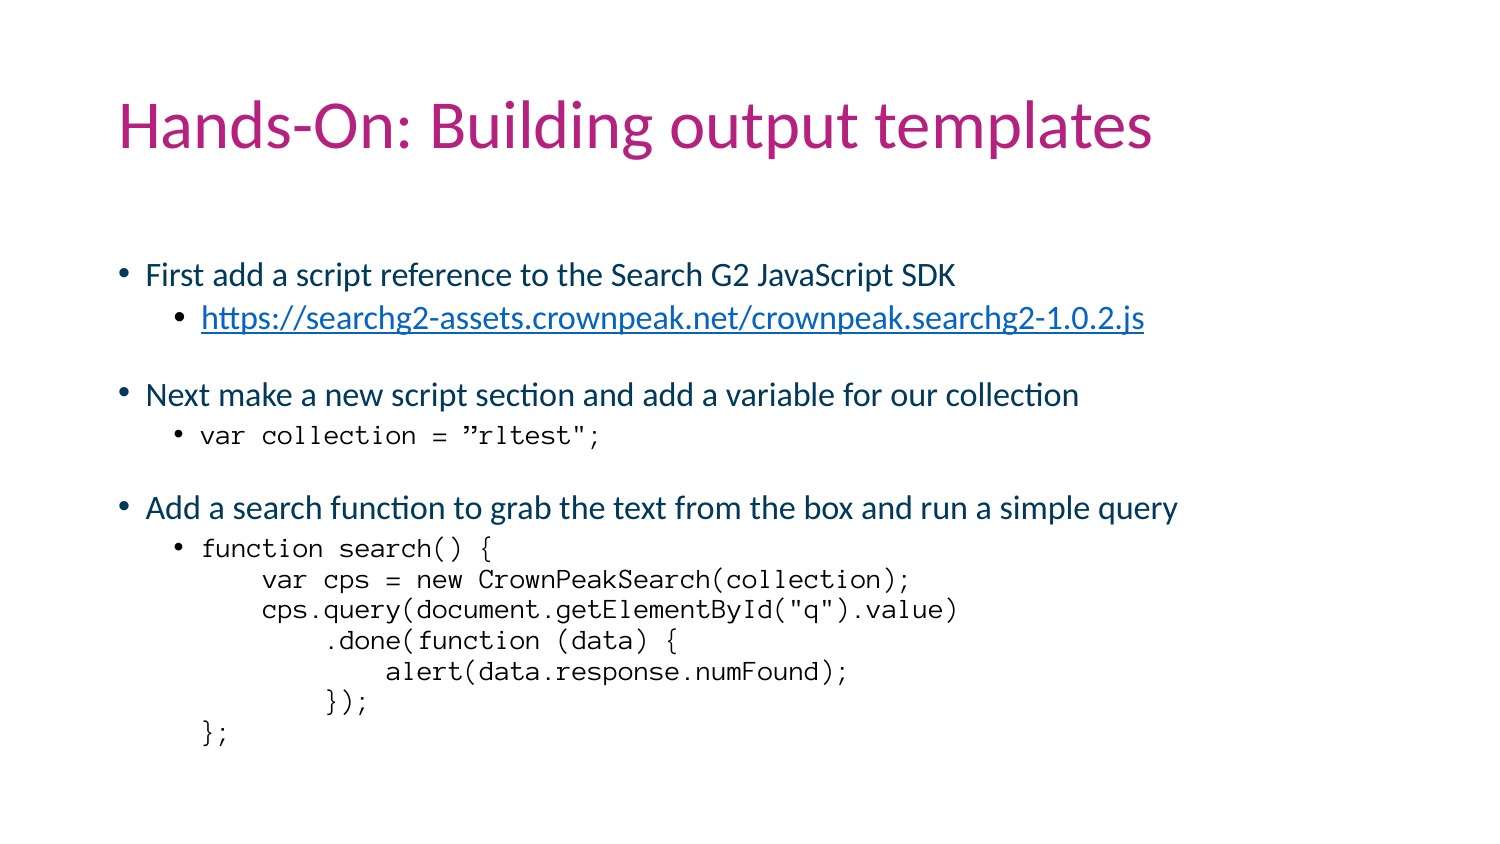

# Hands-On: Building output templates
First add a script reference to the Search G2 JavaScript SDK
https://searchg2-assets.crownpeak.net/crownpeak.searchg2-1.0.2.js
Next make a new script section and add a variable for our collection
var collection = ”rltest";
Add a search function to grab the text from the box and run a simple query
function search() {
    var cps = new CrownPeakSearch(collection);
    cps.query(document.getElementById("q").value)
        .done(function (data) {
            alert(data.response.numFound);
        });
};